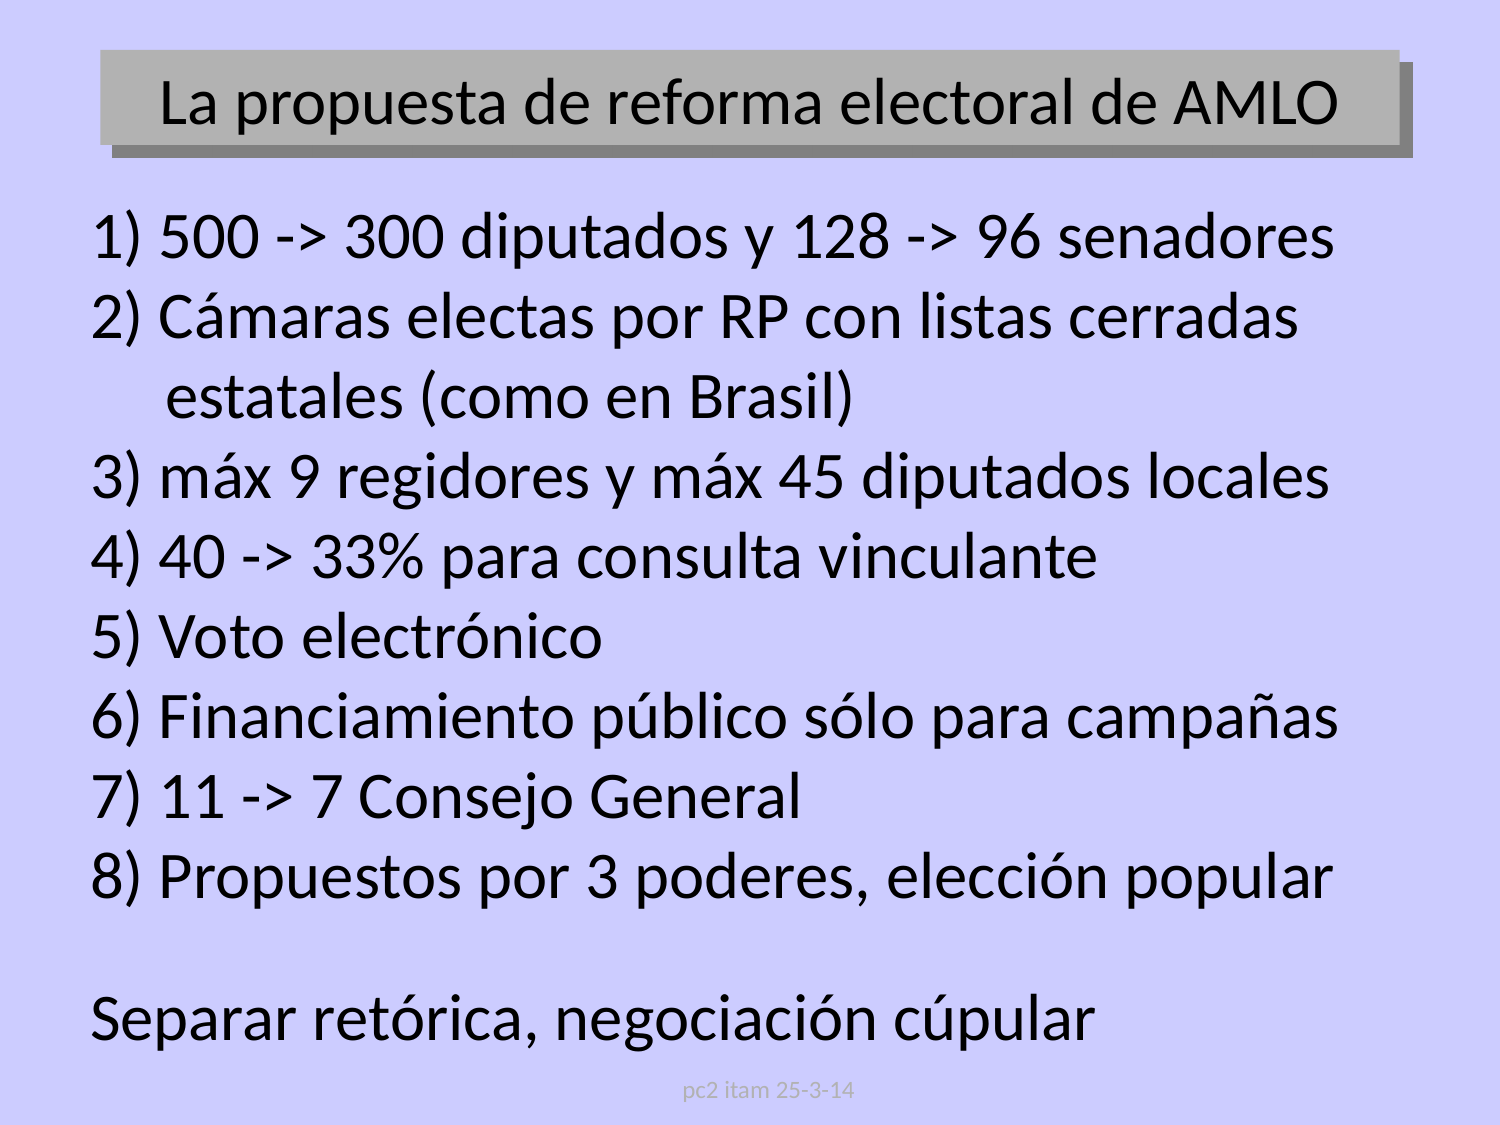

La propuesta de reforma electoral de AMLO
1) 500 -> 300 diputados y 128 -> 96 senadores
2) Cámaras electas por RP con listas cerradas
     estatales (como en Brasil)
3) máx 9 regidores y máx 45 diputados locales
4) 40 -> 33% para consulta vinculante
5) Voto electrónico
6) Financiamiento público sólo para campañas
7) 11 -> 7 Consejo General
8) Propuestos por 3 poderes, elección popular
Separar retórica, negociación cúpular